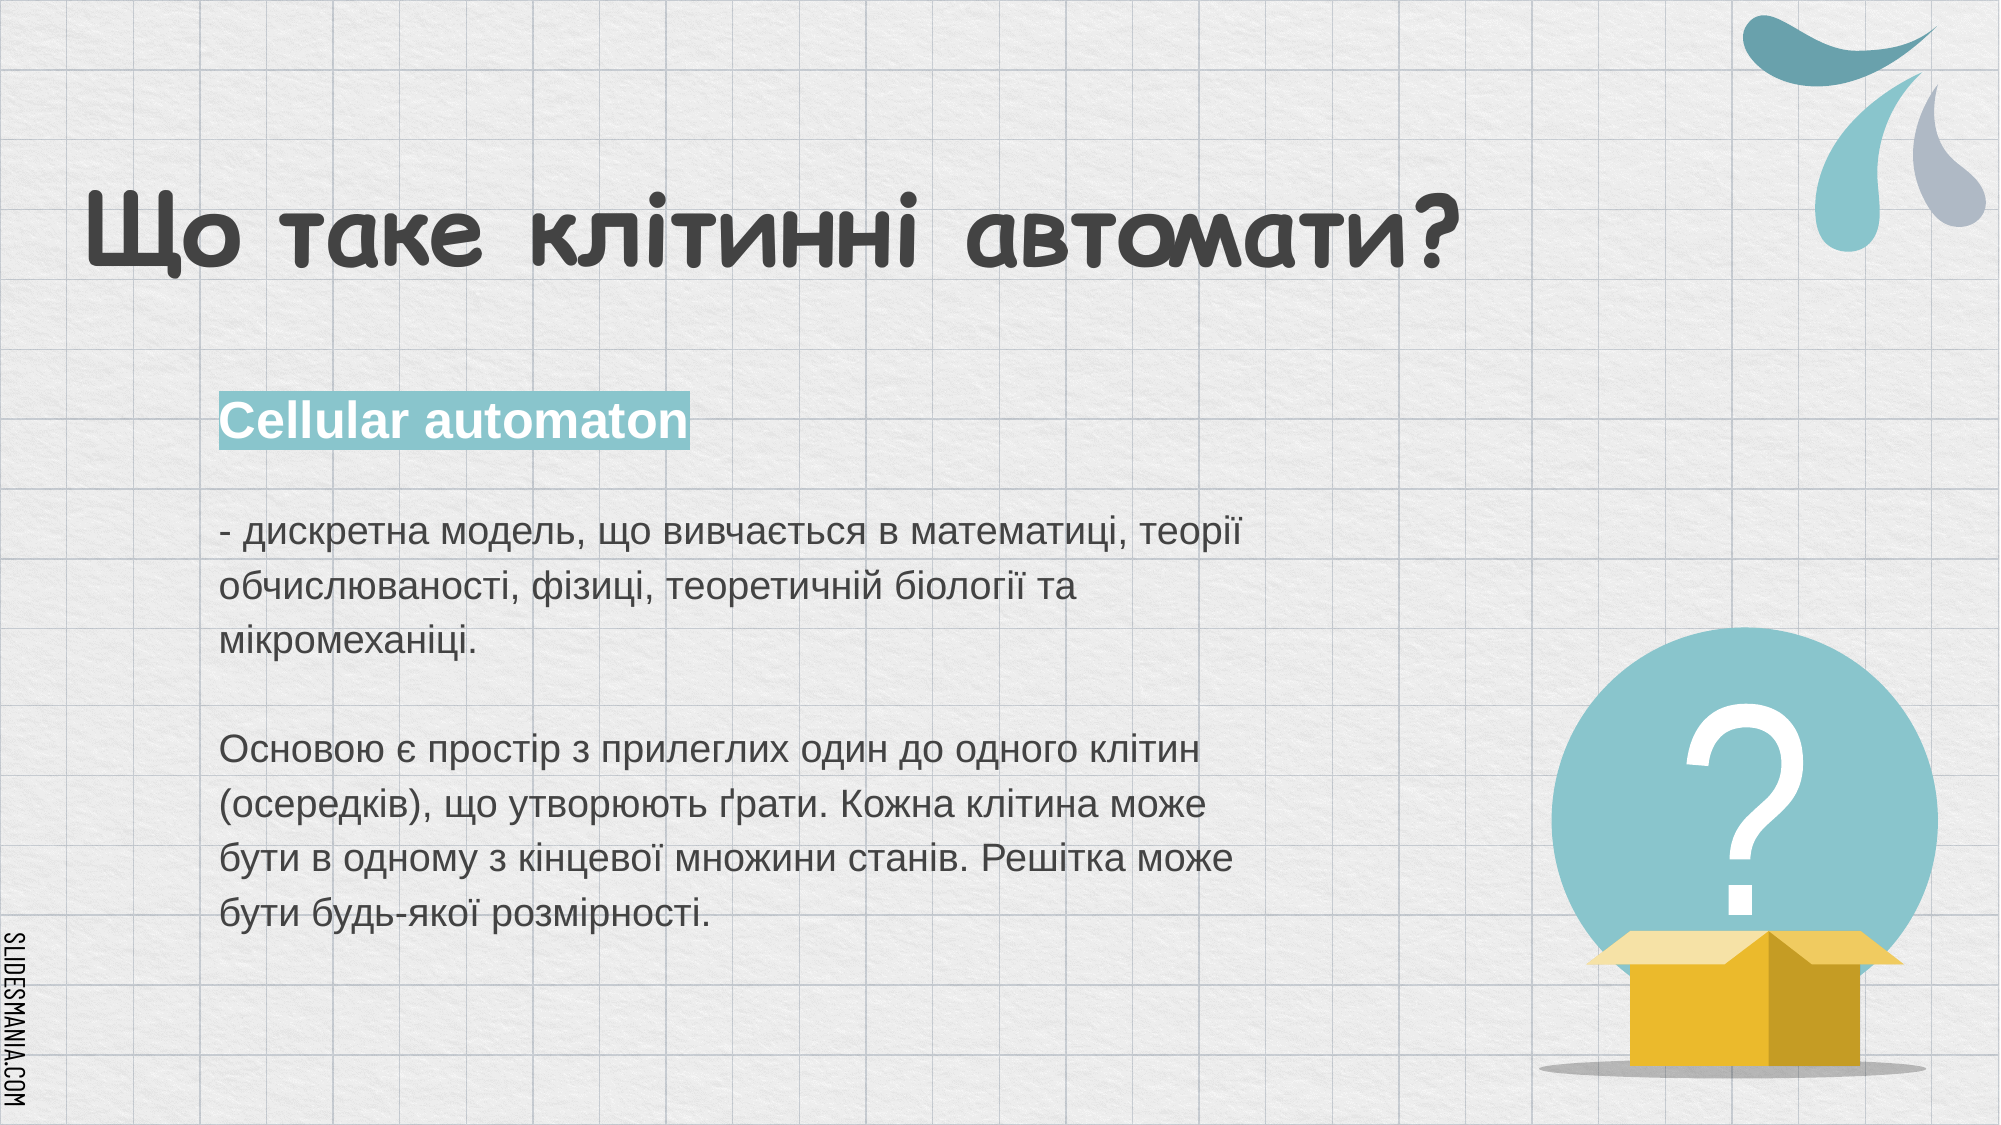

# Що таке клітинні автомати?
Cellular automaton
- дискретна модель, що вивчається в математиці, теорії обчислюваності, фізиці, теоретичній біології та мікромеханіці.

Основою є простір з прилеглих один до одного клітин (осередків), що утворюють ґрати. Кожна клітина може бути в одному з кінцевої множини станів. Решітка може бути будь-якої розмірності.

?